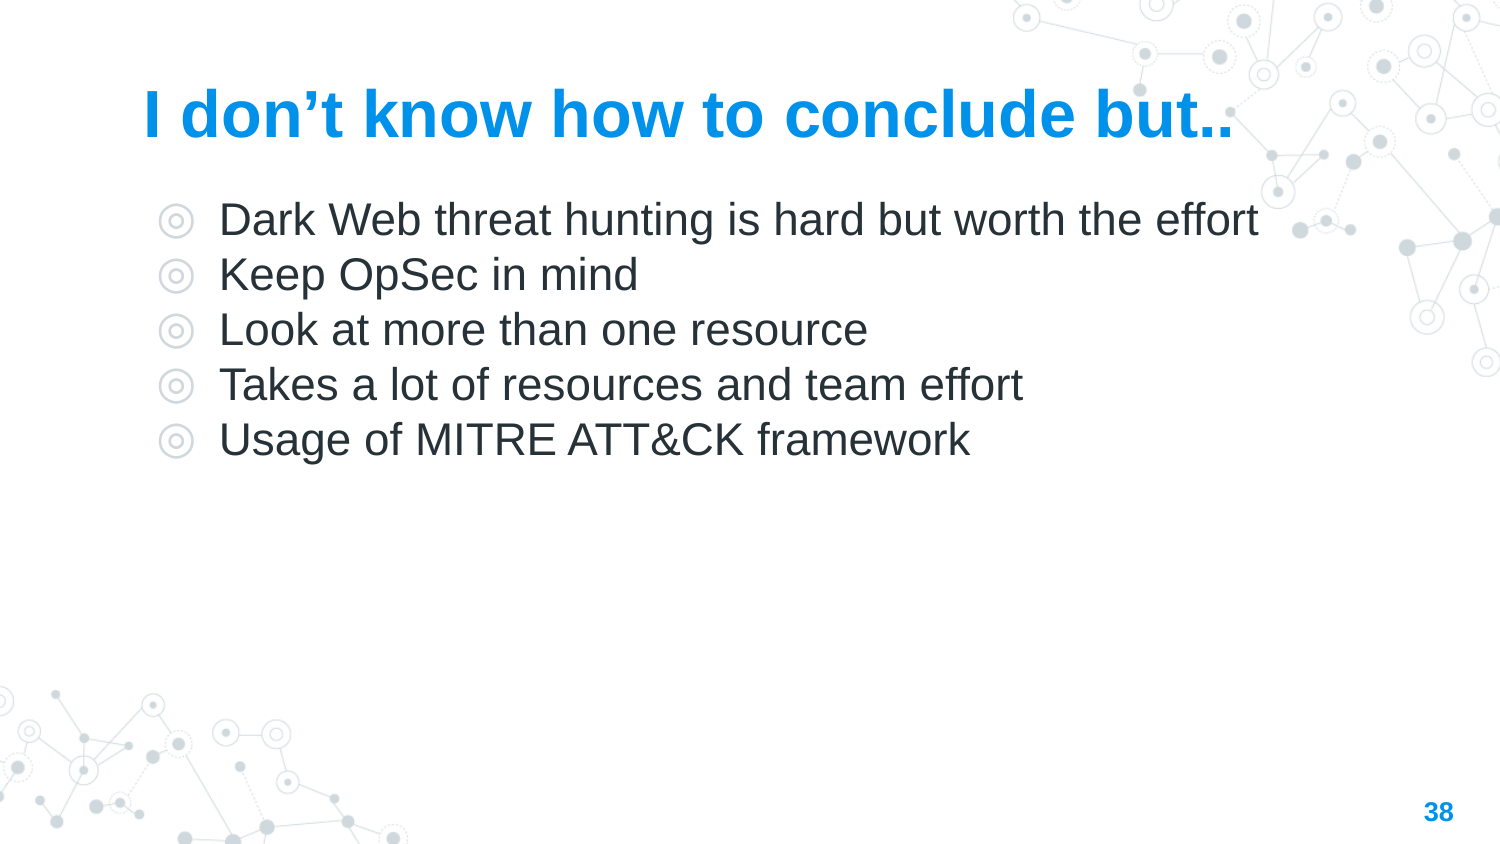

# I don’t know how to conclude but..
Dark Web threat hunting is hard but worth the effort
Keep OpSec in mind
Look at more than one resource
Takes a lot of resources and team effort
Usage of MITRE ATT&CK framework

38